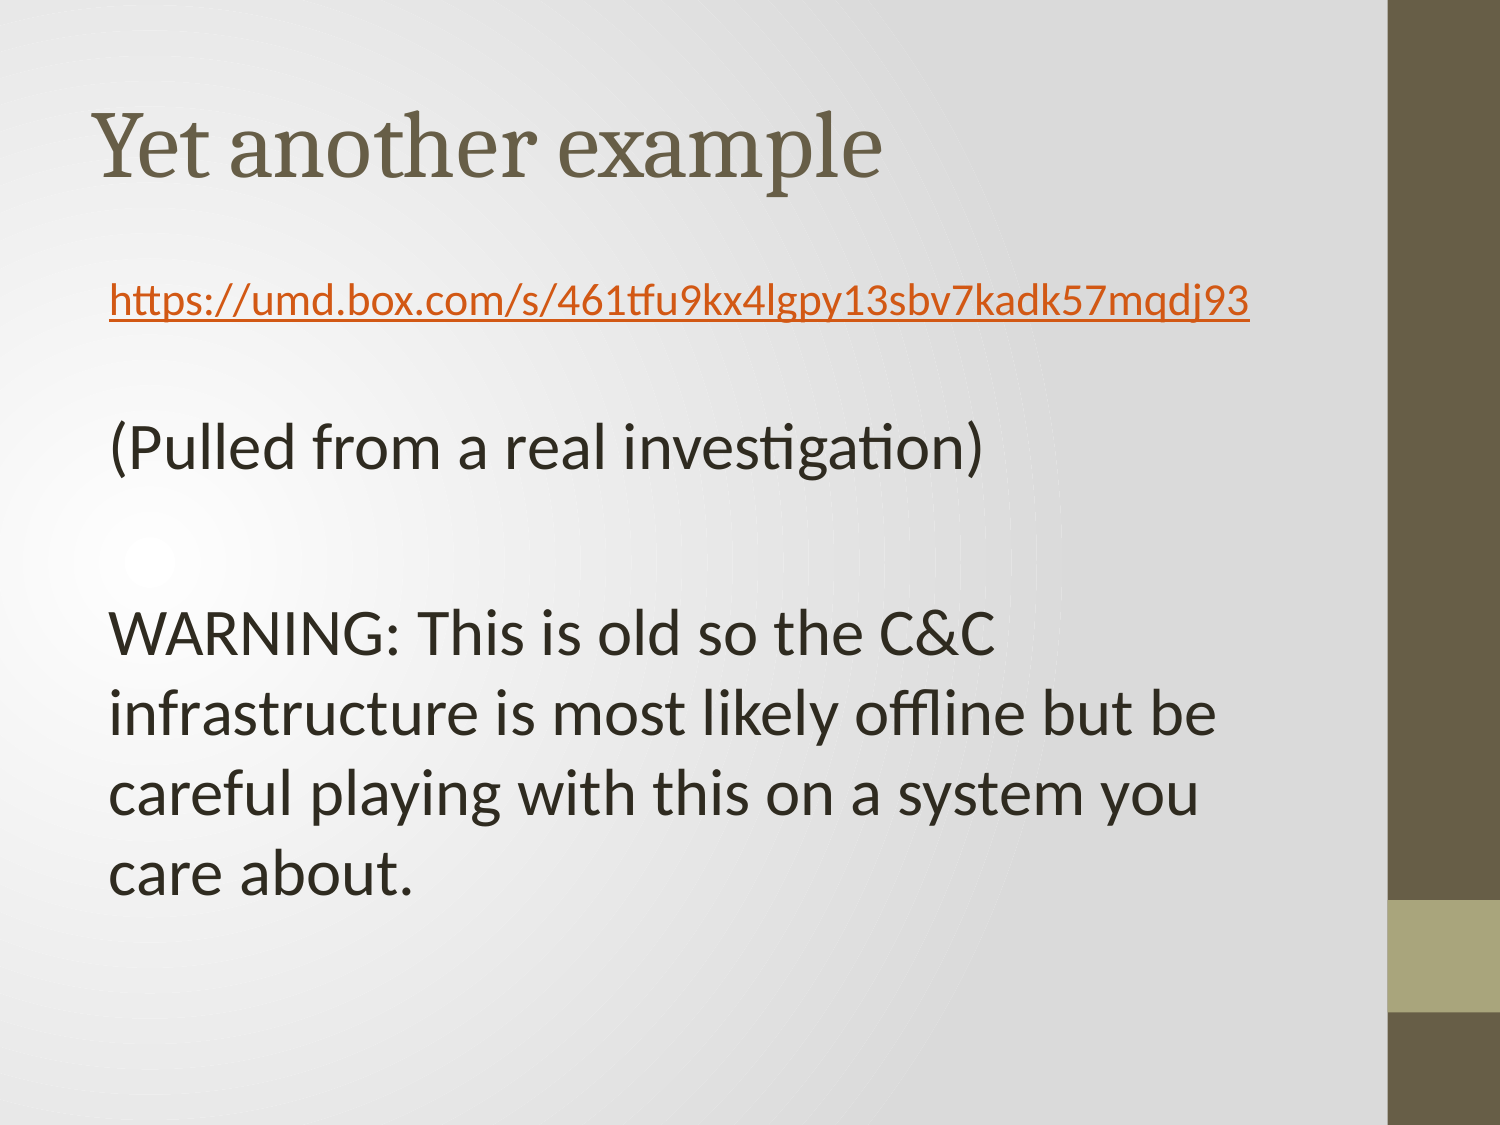

# Yet another example
https://umd.box.com/s/461tfu9kx4lgpy13sbv7kadk57mqdj93

(Pulled from a real investigation)

WARNING: This is old so the C&C infrastructure is most likely offline but be careful playing with this on a system you care about.